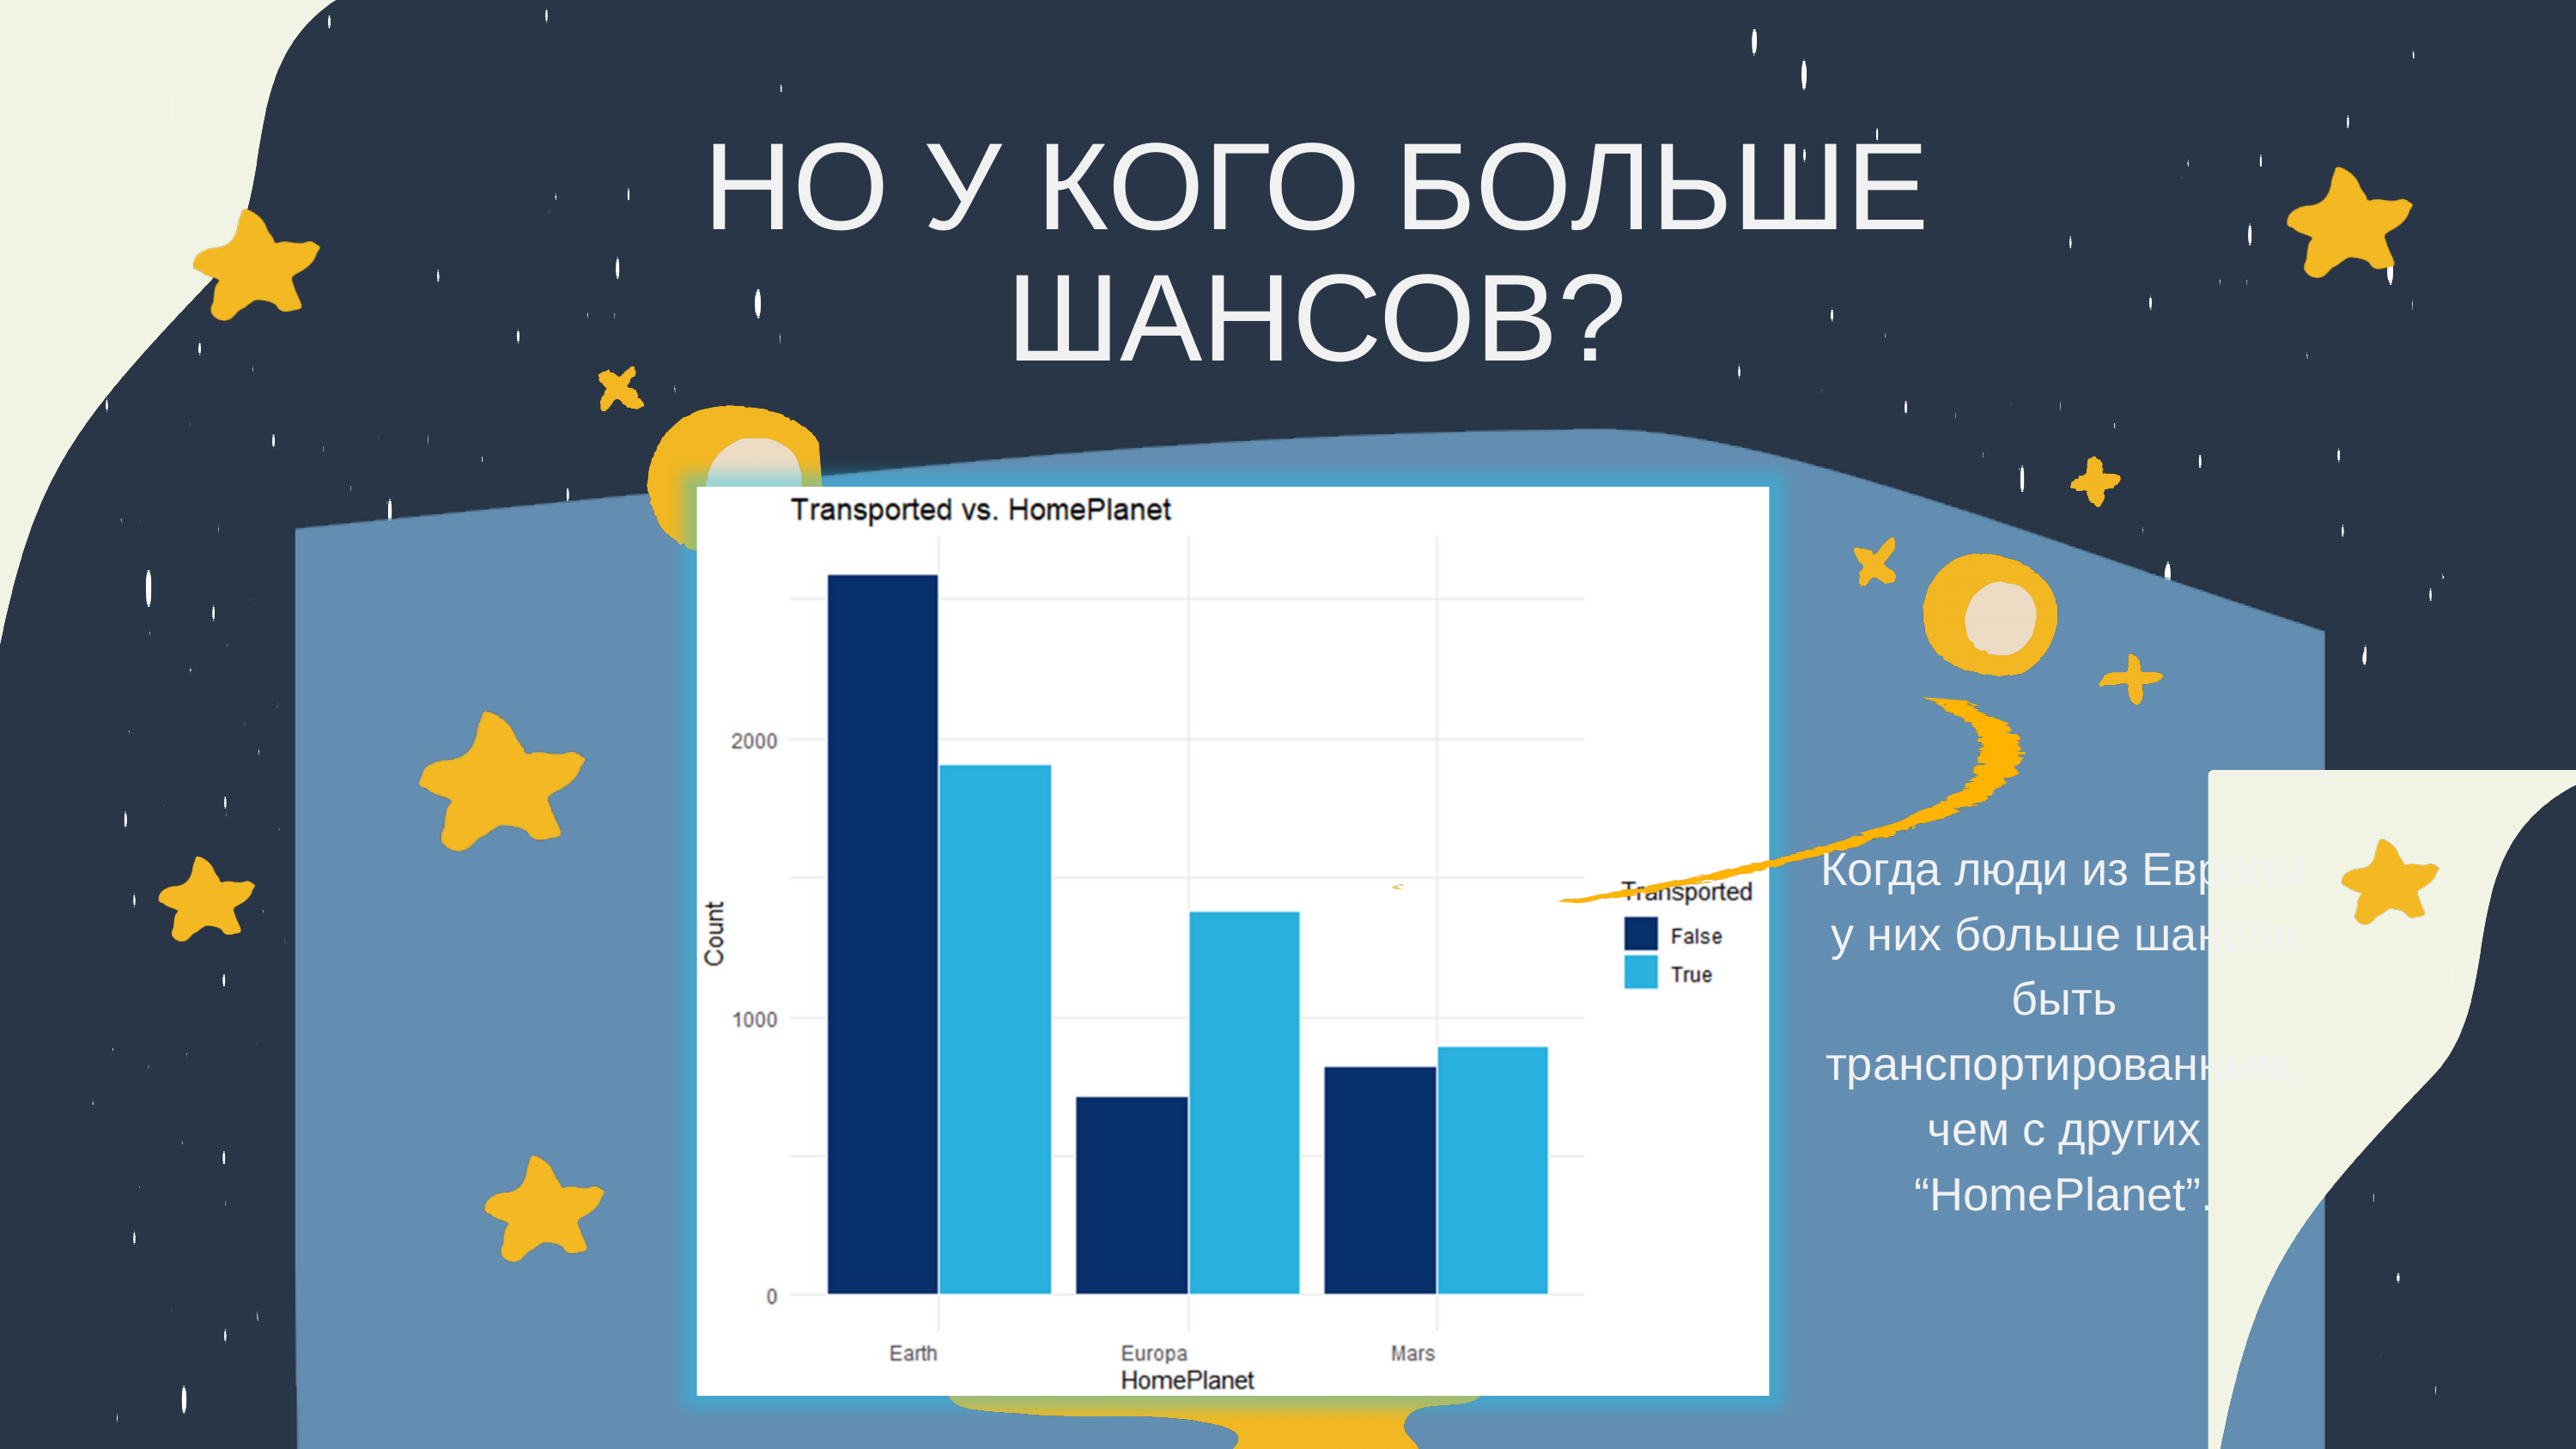

НО У КОГО БОЛЬШЕ ШАНСОВ?

Когда люди из Европы у них больше шансов быть транспортированным, чем с других “HomePlanet”.